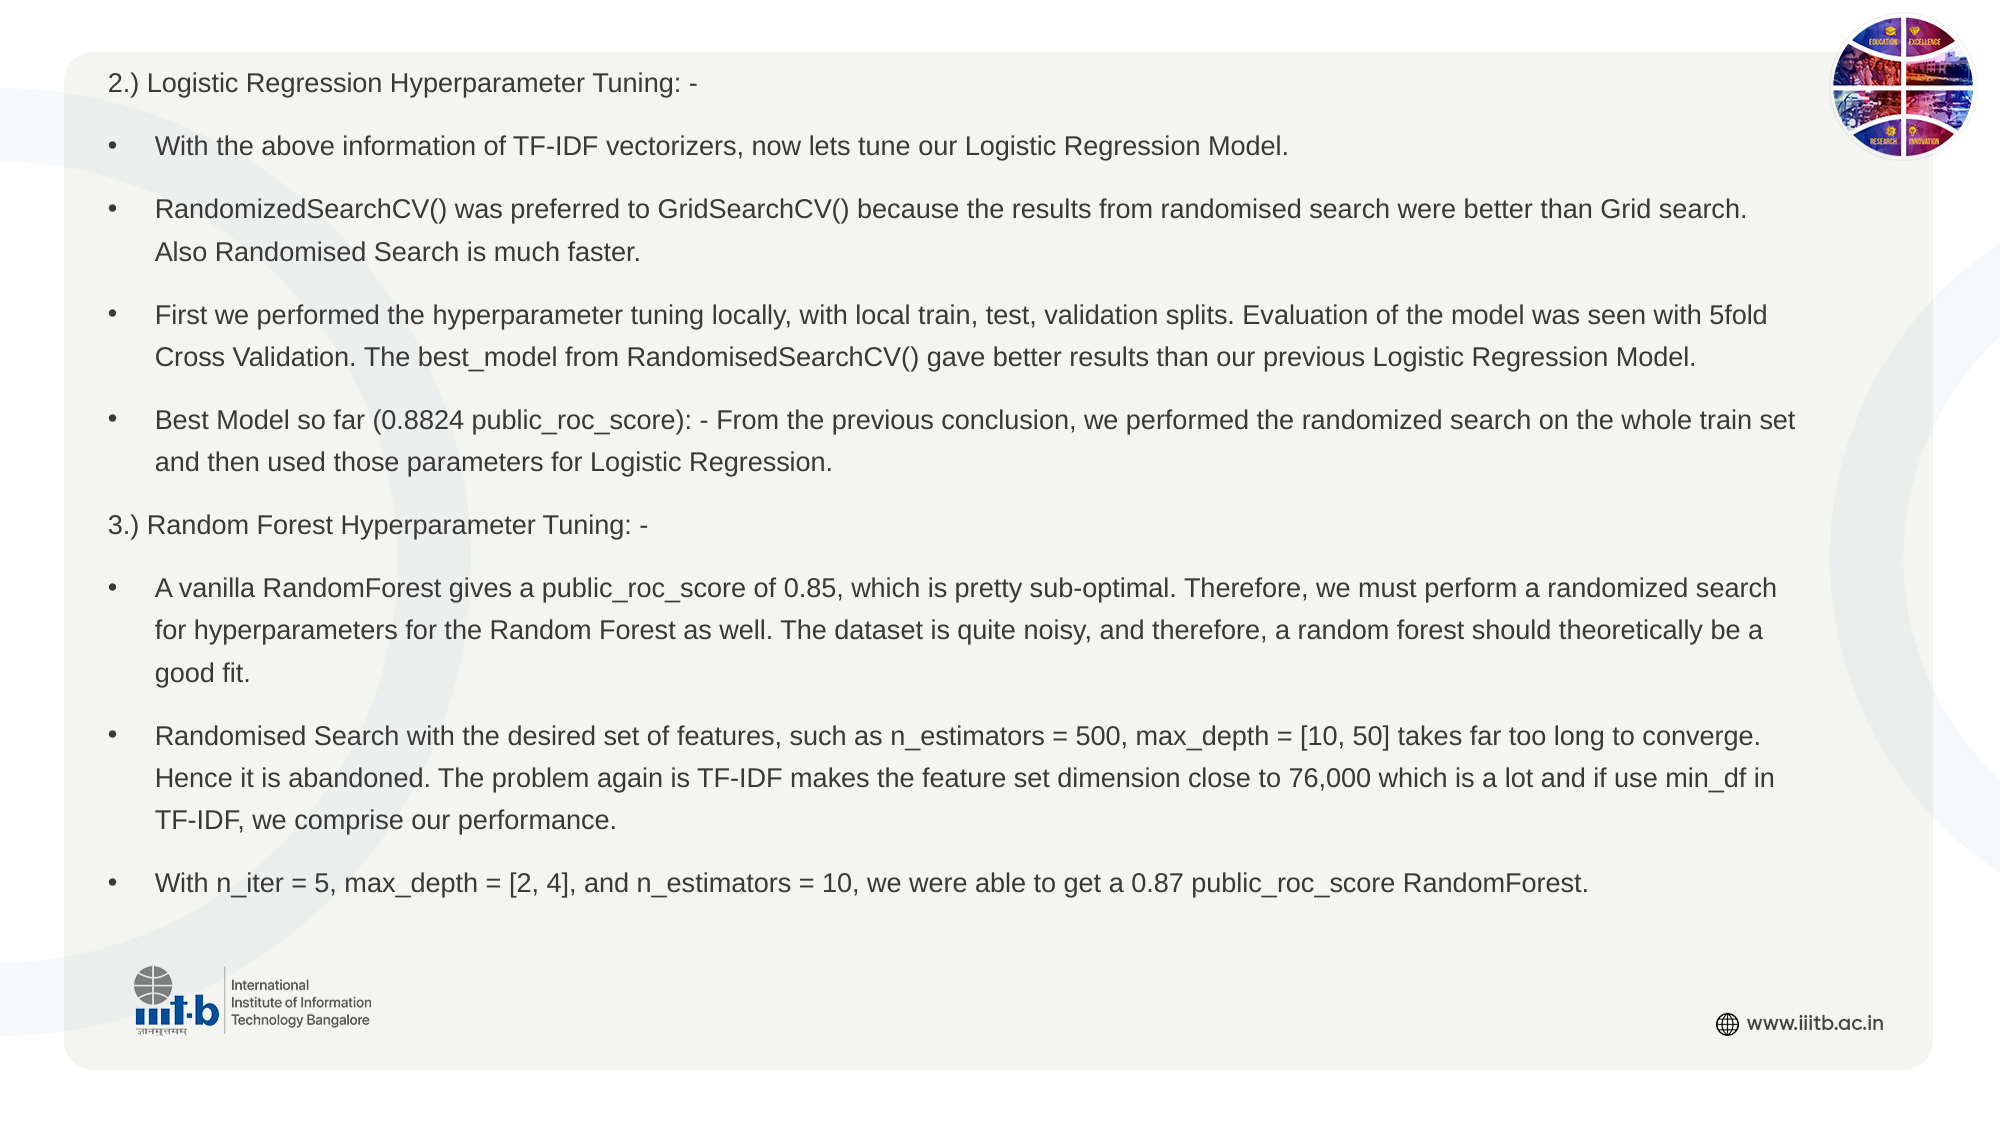

2.) Logistic Regression Hyperparameter Tuning: -
With the above information of TF-IDF vectorizers, now lets tune our Logistic Regression Model.
RandomizedSearchCV() was preferred to GridSearchCV() because the results from randomised search were better than Grid search. Also Randomised Search is much faster.
First we performed the hyperparameter tuning locally, with local train, test, validation splits. Evaluation of the model was seen with 5fold Cross Validation. The best_model from RandomisedSearchCV() gave better results than our previous Logistic Regression Model.
Best Model so far (0.8824 public_roc_score): - From the previous conclusion, we performed the randomized search on the whole train set and then used those parameters for Logistic Regression.
3.) Random Forest Hyperparameter Tuning: -
A vanilla RandomForest gives a public_roc_score of 0.85, which is pretty sub-optimal. Therefore, we must perform a randomized search for hyperparameters for the Random Forest as well. The dataset is quite noisy, and therefore, a random forest should theoretically be a good fit.
Randomised Search with the desired set of features, such as n_estimators = 500, max_depth = [10, 50] takes far too long to converge. Hence it is abandoned. The problem again is TF-IDF makes the feature set dimension close to 76,000 which is a lot and if use min_df in TF-IDF, we comprise our performance.
With n_iter = 5, max_depth = [2, 4], and n_estimators = 10, we were able to get a 0.87 public_roc_score RandomForest.
10